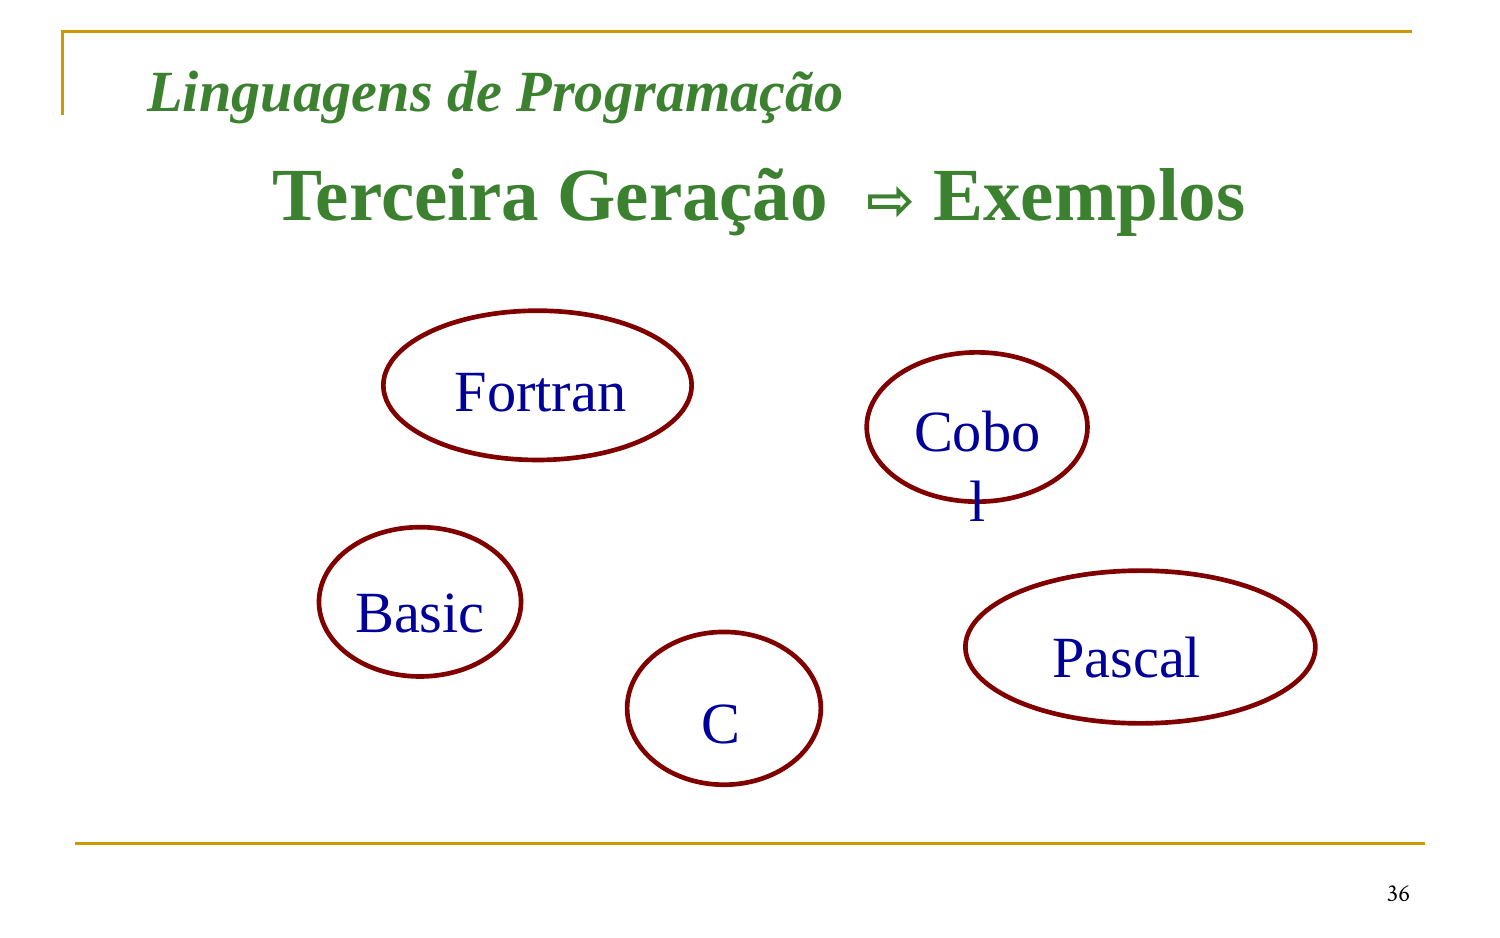

Linguagens de Programação
Terceira Geração  ⇨ Exemplos

Fortran

Cobol

Basic

Pascal

C
36